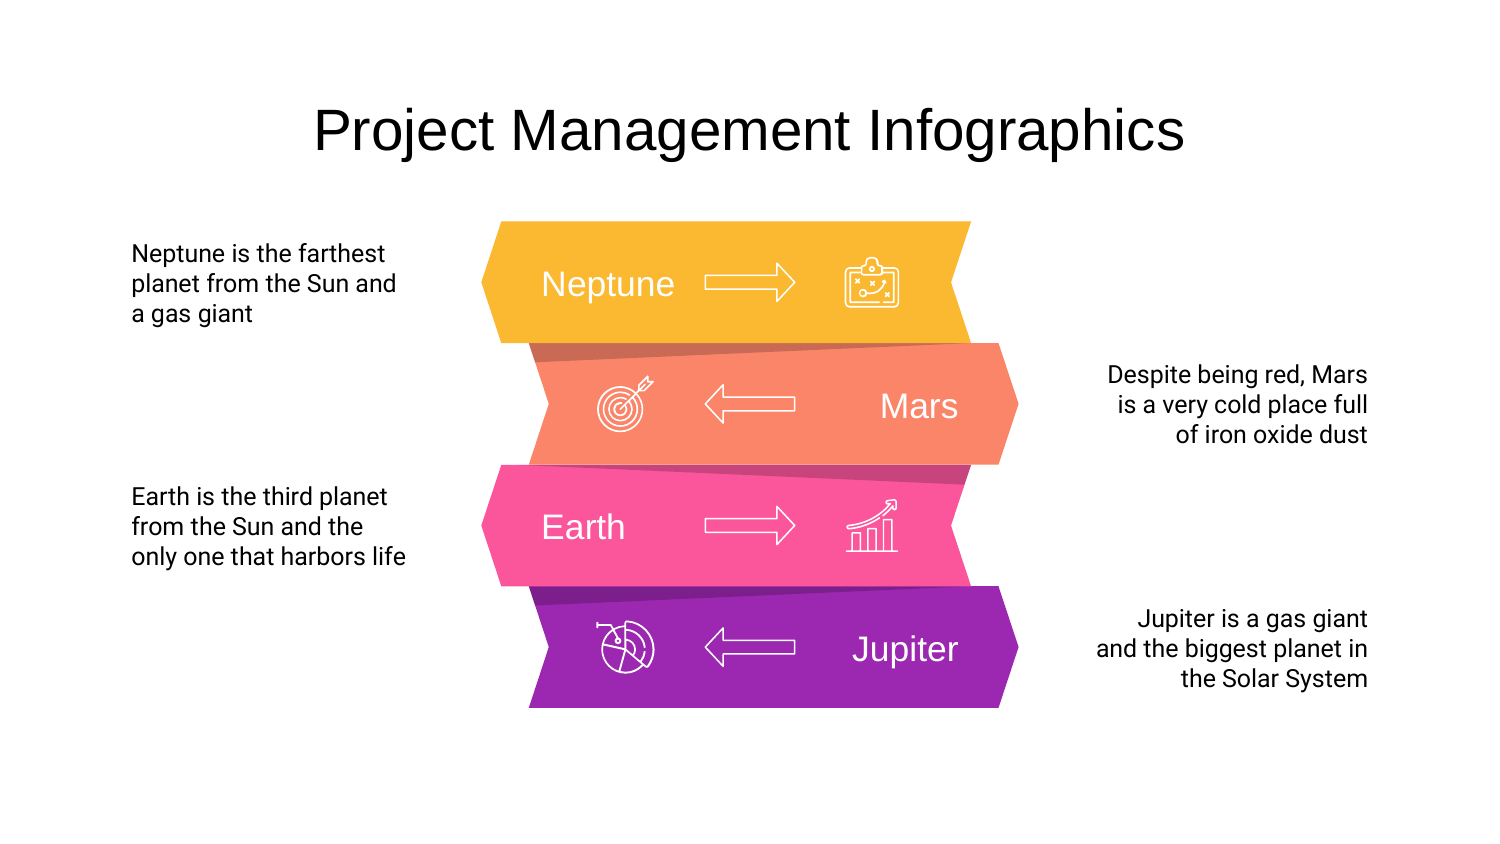

# Project Management Infographics
Neptune
Neptune is the farthest planet from the Sun and a gas giant

Mars

Despite being red, Mars is a very cold place full of iron oxide dust

Earth

Earth is the third planet from the Sun and the only one that harbors life

Jupiter

Jupiter is a gas giant and the biggest planet in the Solar System